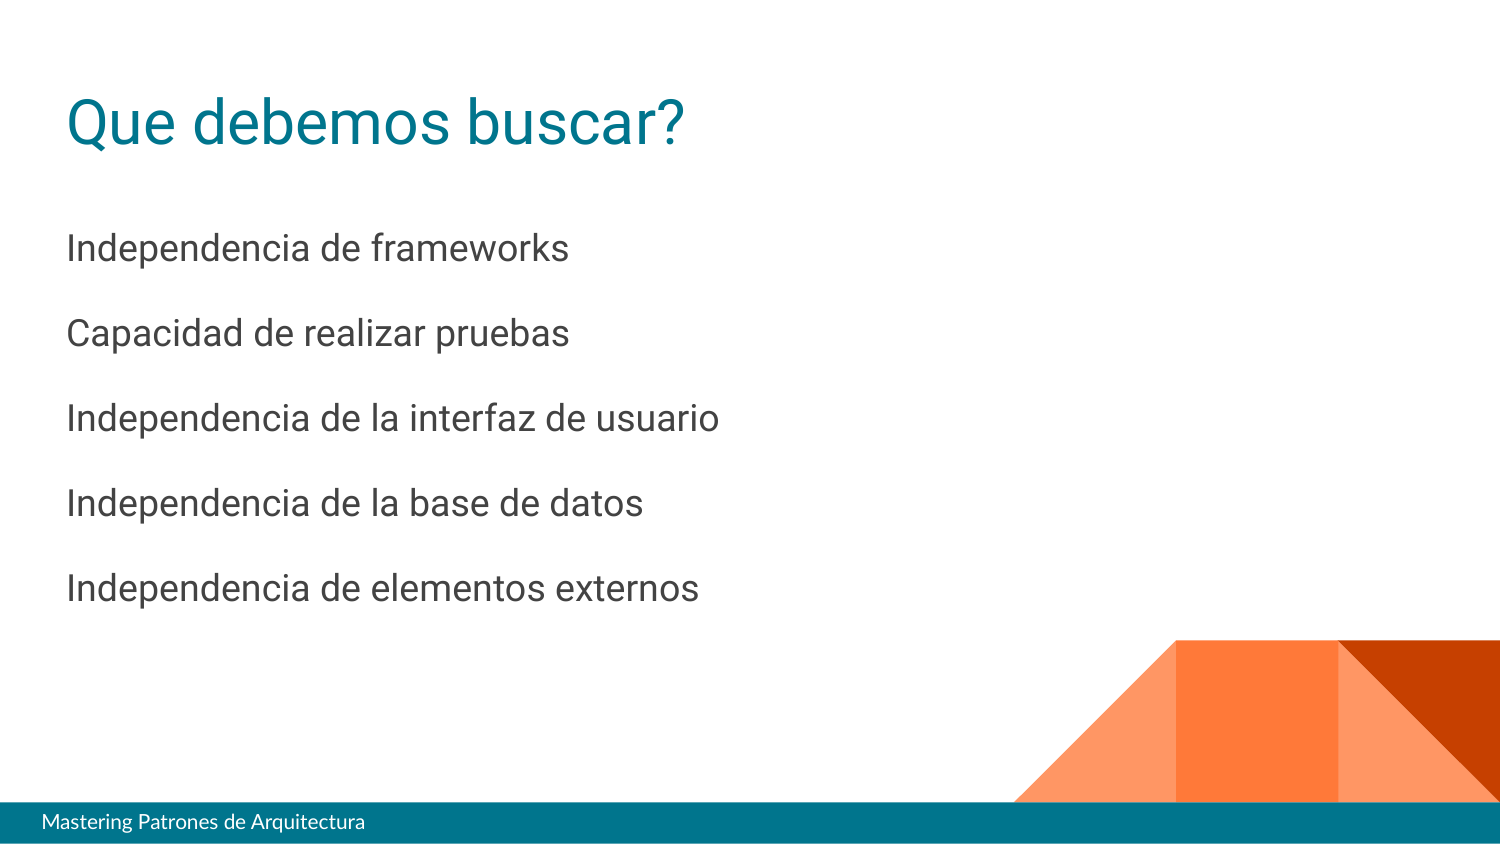

# Que debemos buscar?
Independencia de frameworks
Capacidad de realizar pruebas
Independencia de la interfaz de usuario
Independencia de la base de datos
Independencia de elementos externos